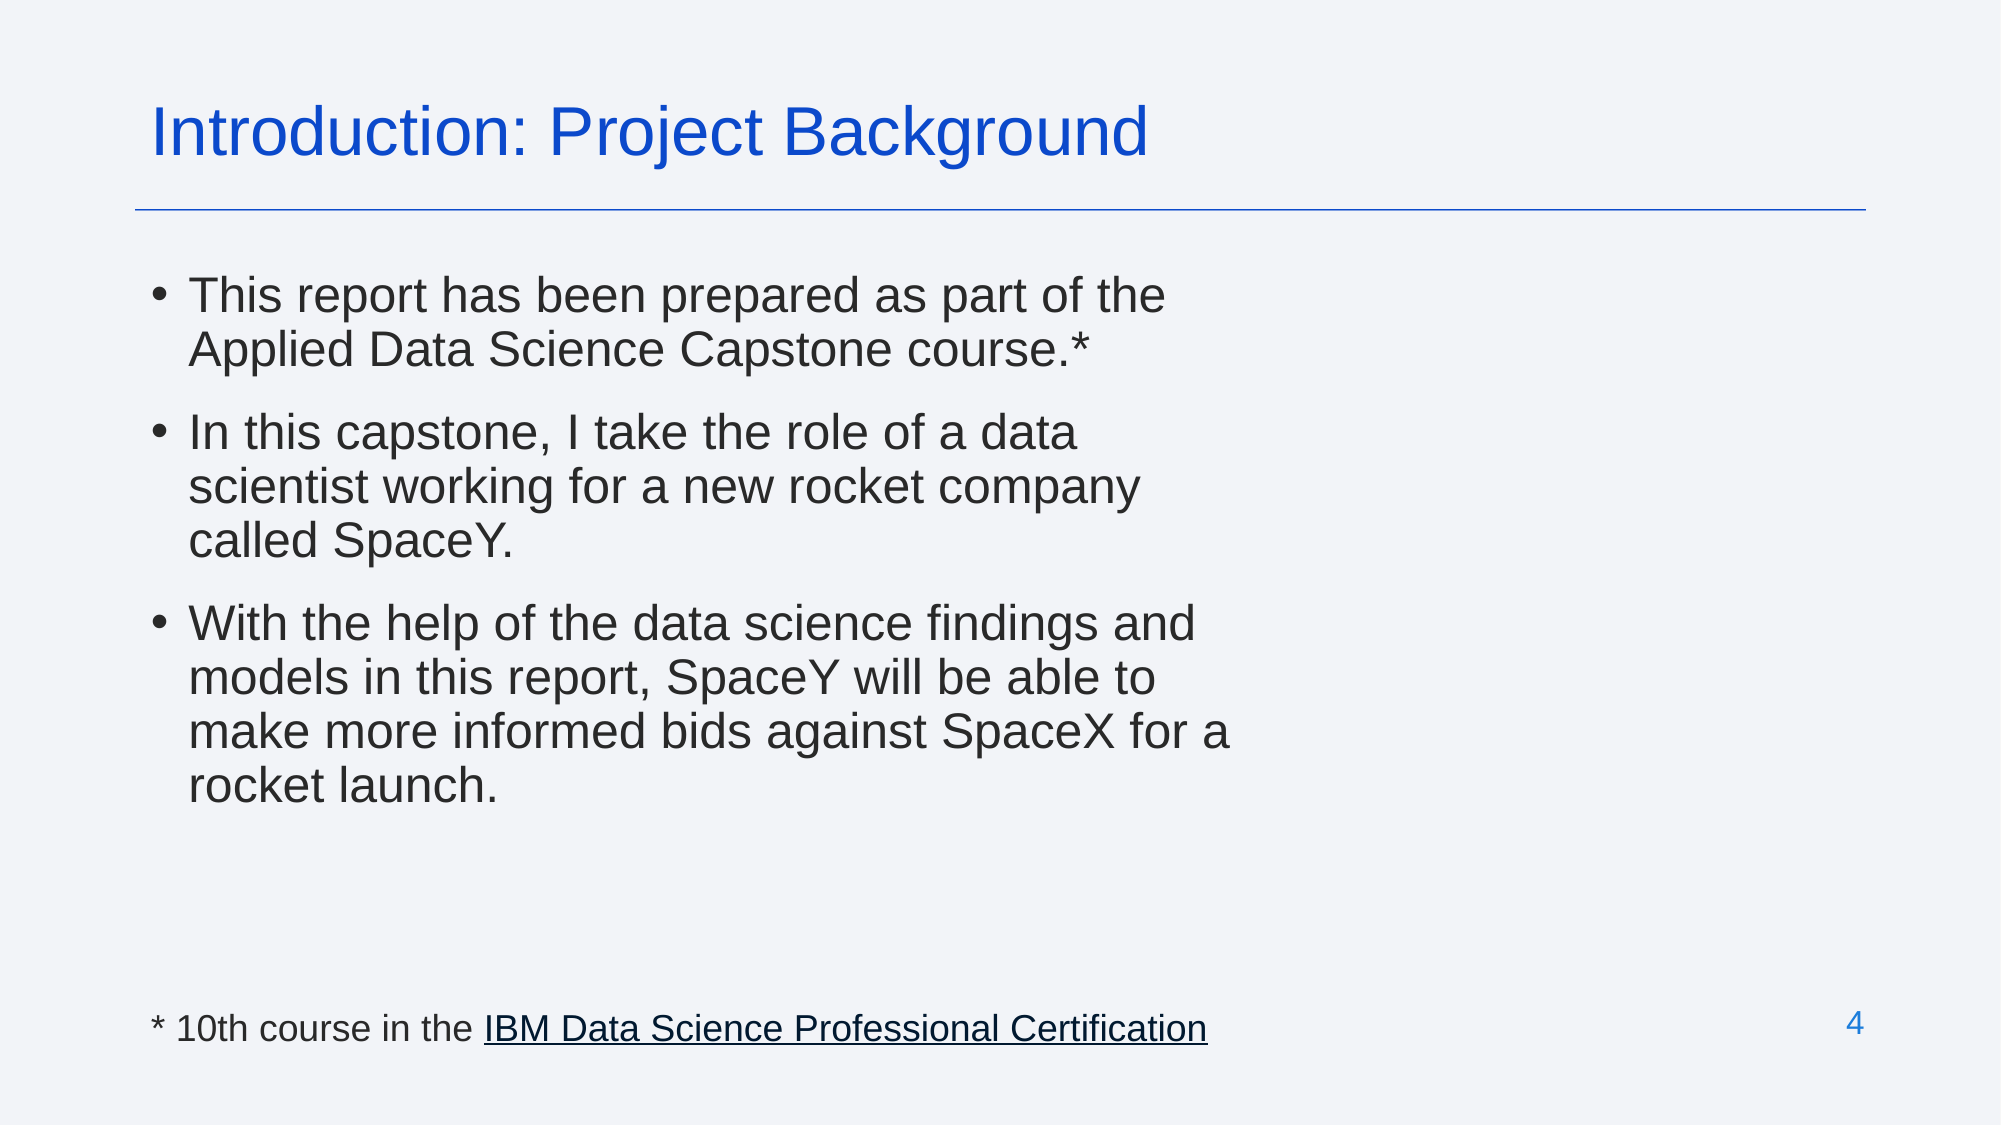

Introduction: Project Background
This report has been prepared as part of the Applied Data Science Capstone course.*
In this capstone, I take the role of a data scientist working for a new rocket company called SpaceY.
With the help of the data science findings and models in this report, SpaceY will be able to make more informed bids against SpaceX for a rocket launch.

* 10th course in the IBM Data Science Professional Certification
4